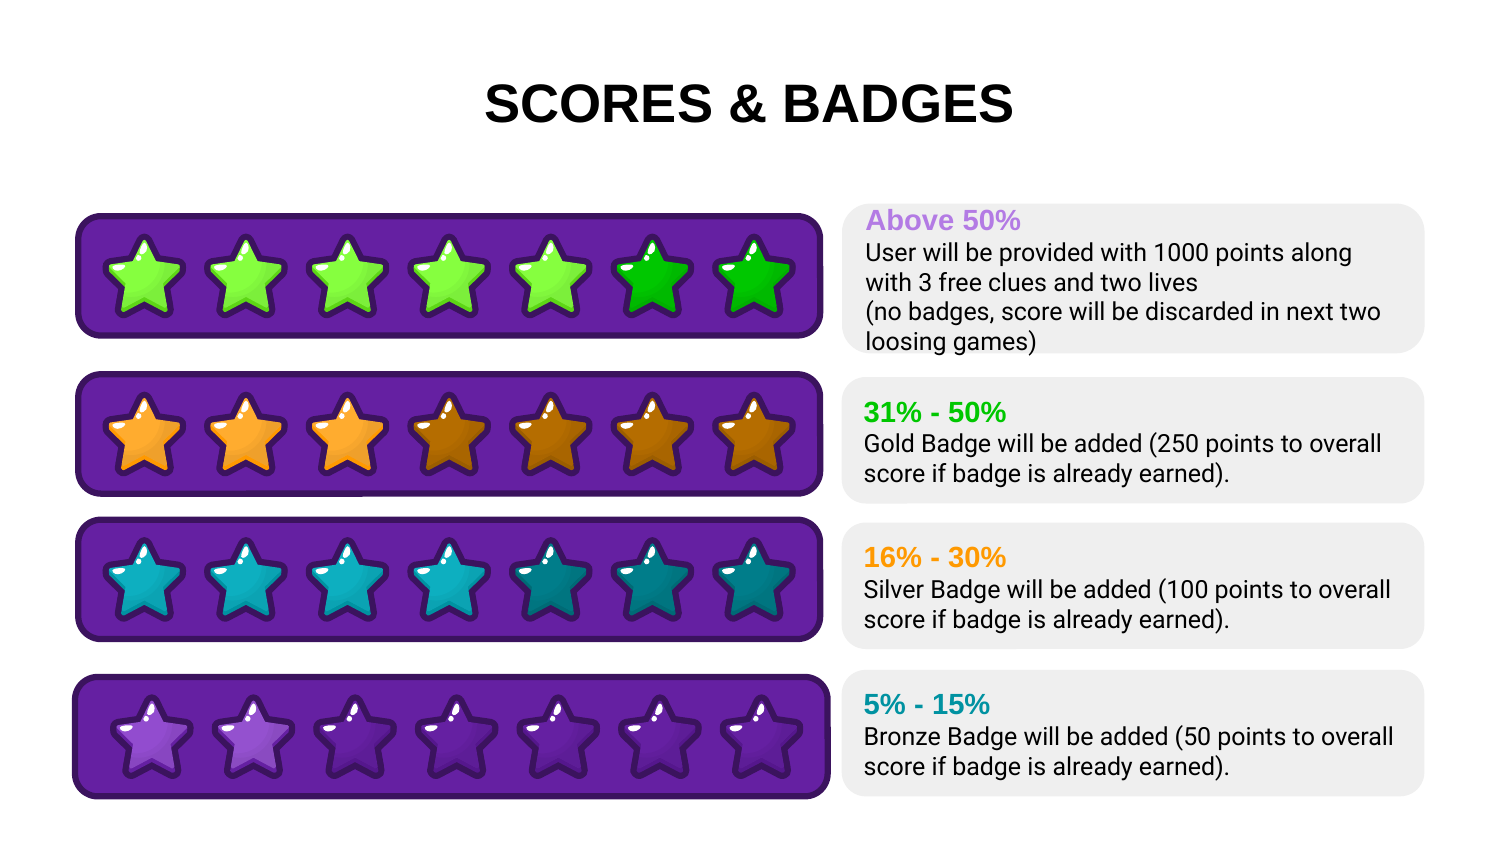

# SCORES & BADGES
Above 50%
User will be provided with 1000 points along with 3 free clues and two lives
(no badges, score will be discarded in next two loosing games)

5% - 15%
Bronze Badge will be added (50 points to overall score if badge is already earned).

16% - 30%
Silver Badge will be added (100 points to overall score if badge is already earned).
31% - 50%
Gold Badge will be added (250 points to overall score if badge is already earned).